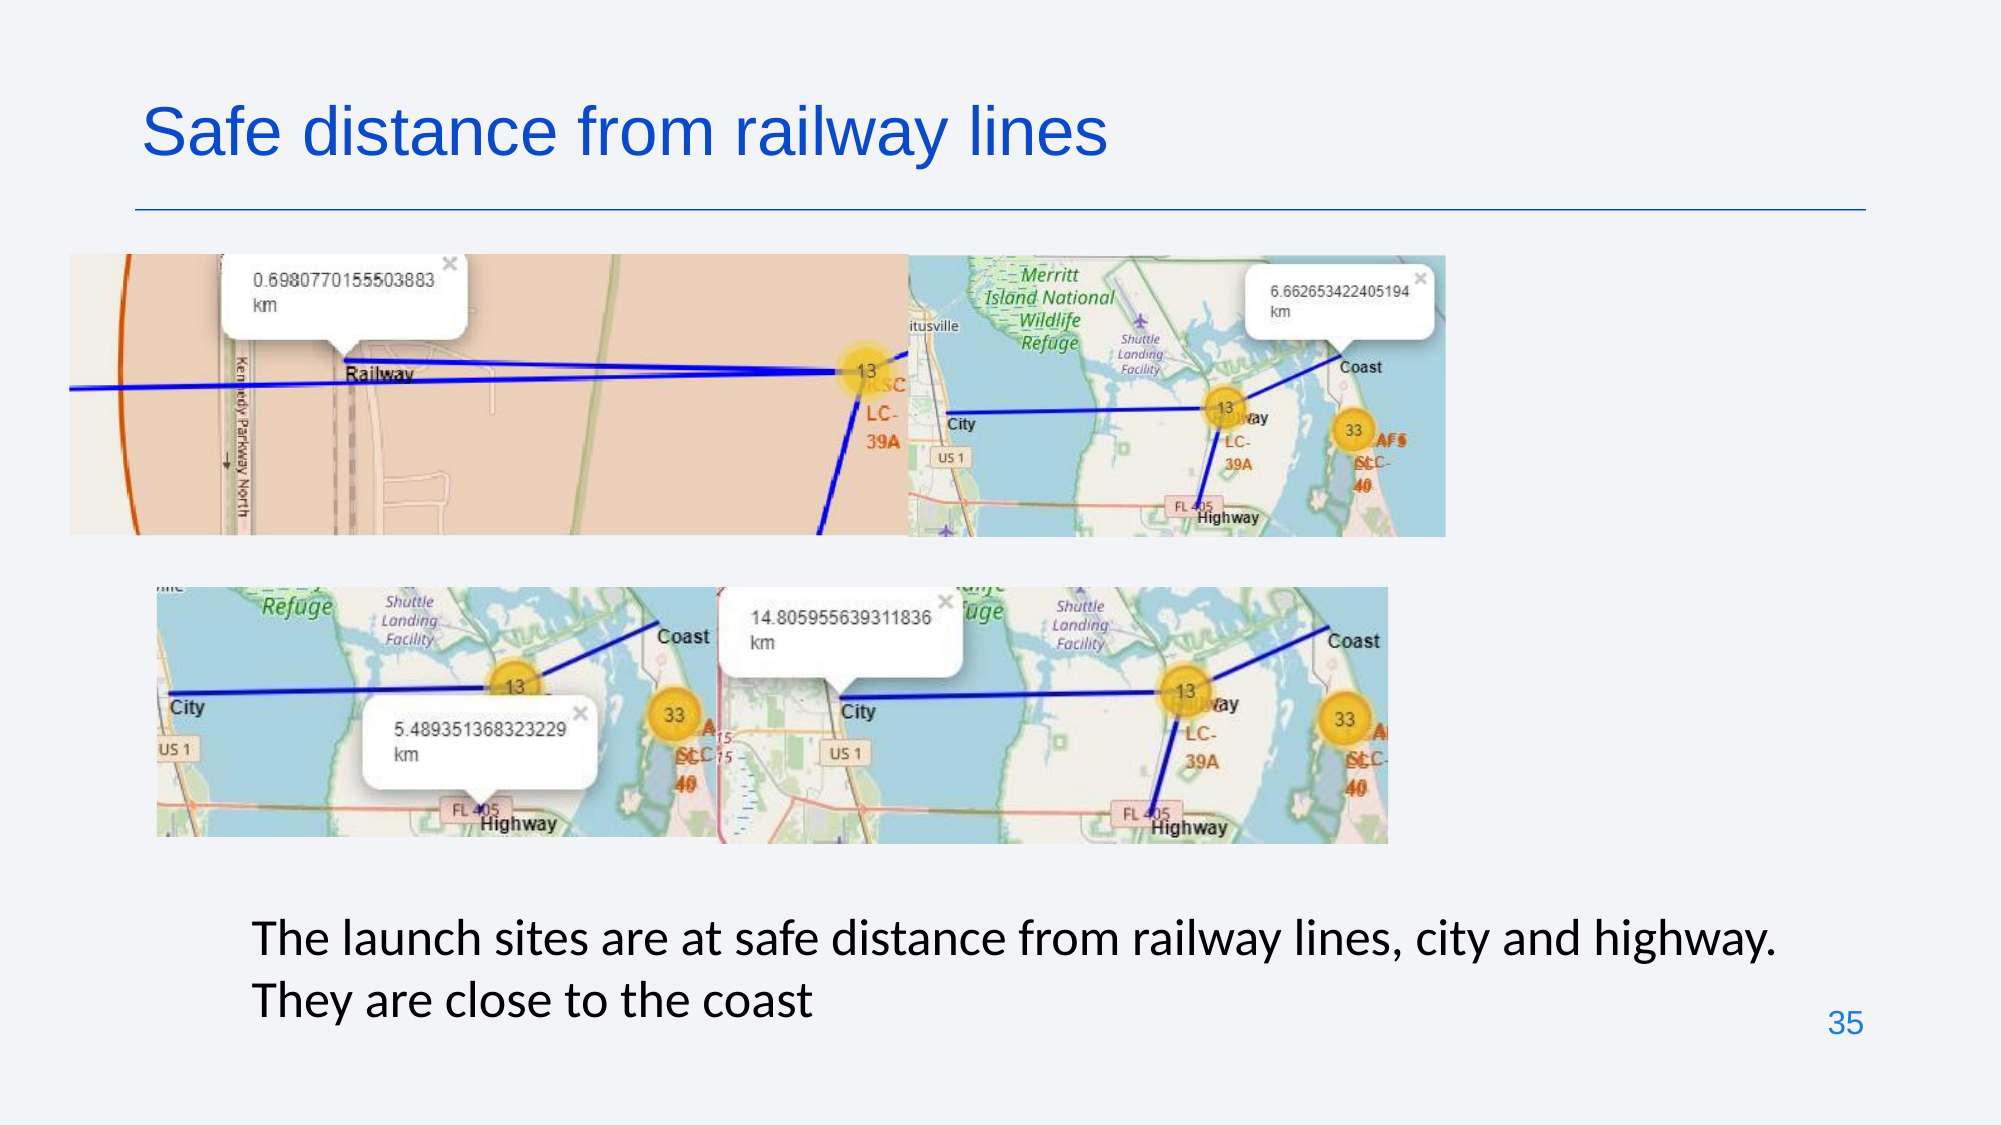

Safe distance from railway lines

The launch sites are at safe distance from railway lines, city and highway.
They are close to the coast
35